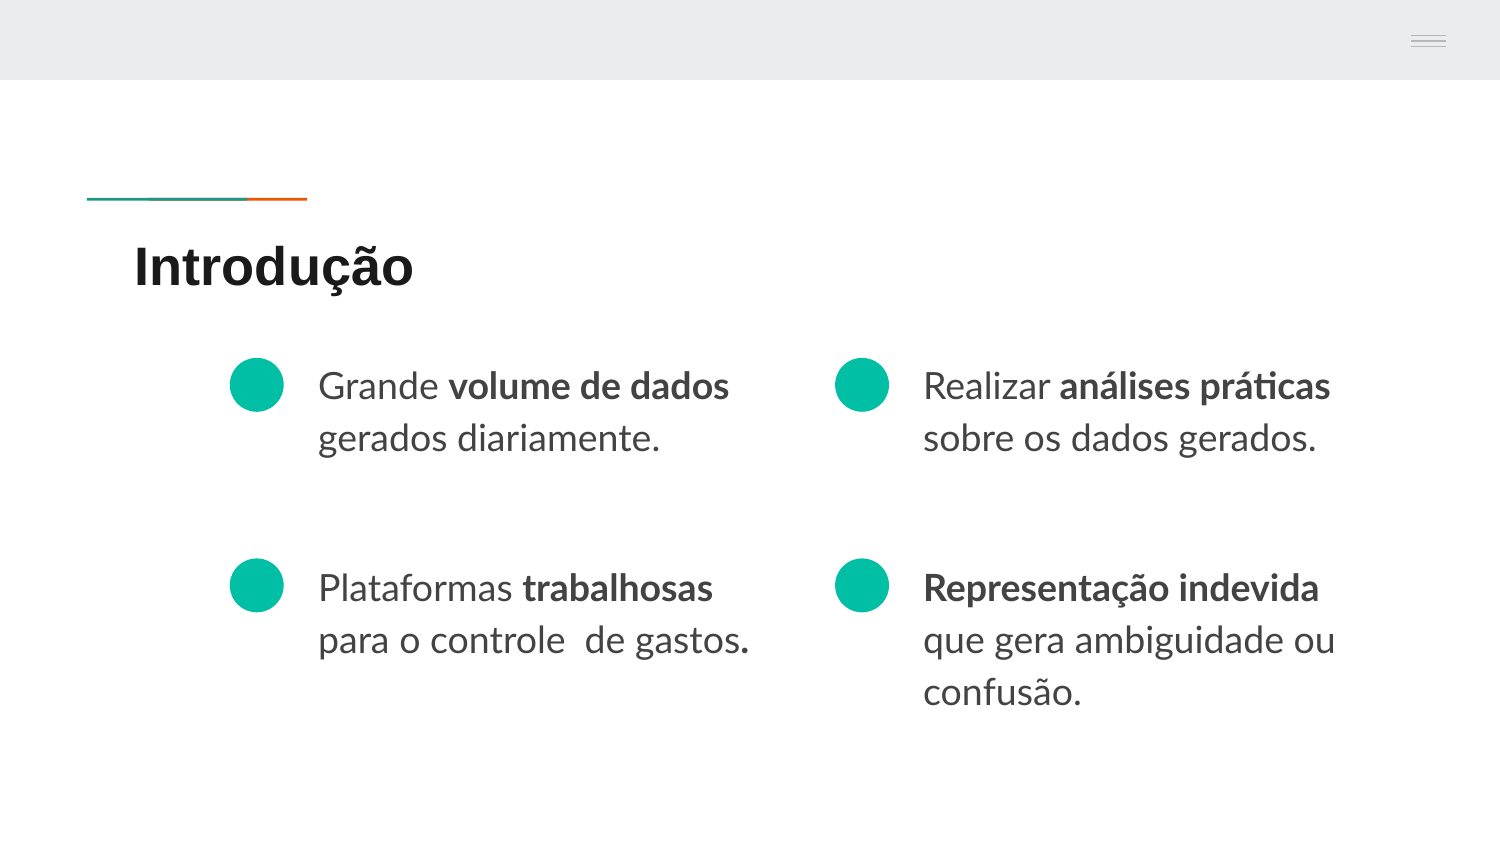

# Introdução
Grande volume de dados gerados diariamente.
Realizar análises práticas sobre os dados gerados.

Plataformas trabalhosas para o controle  de gastos.
Representação indevida que gera ambiguidade ou confusão.